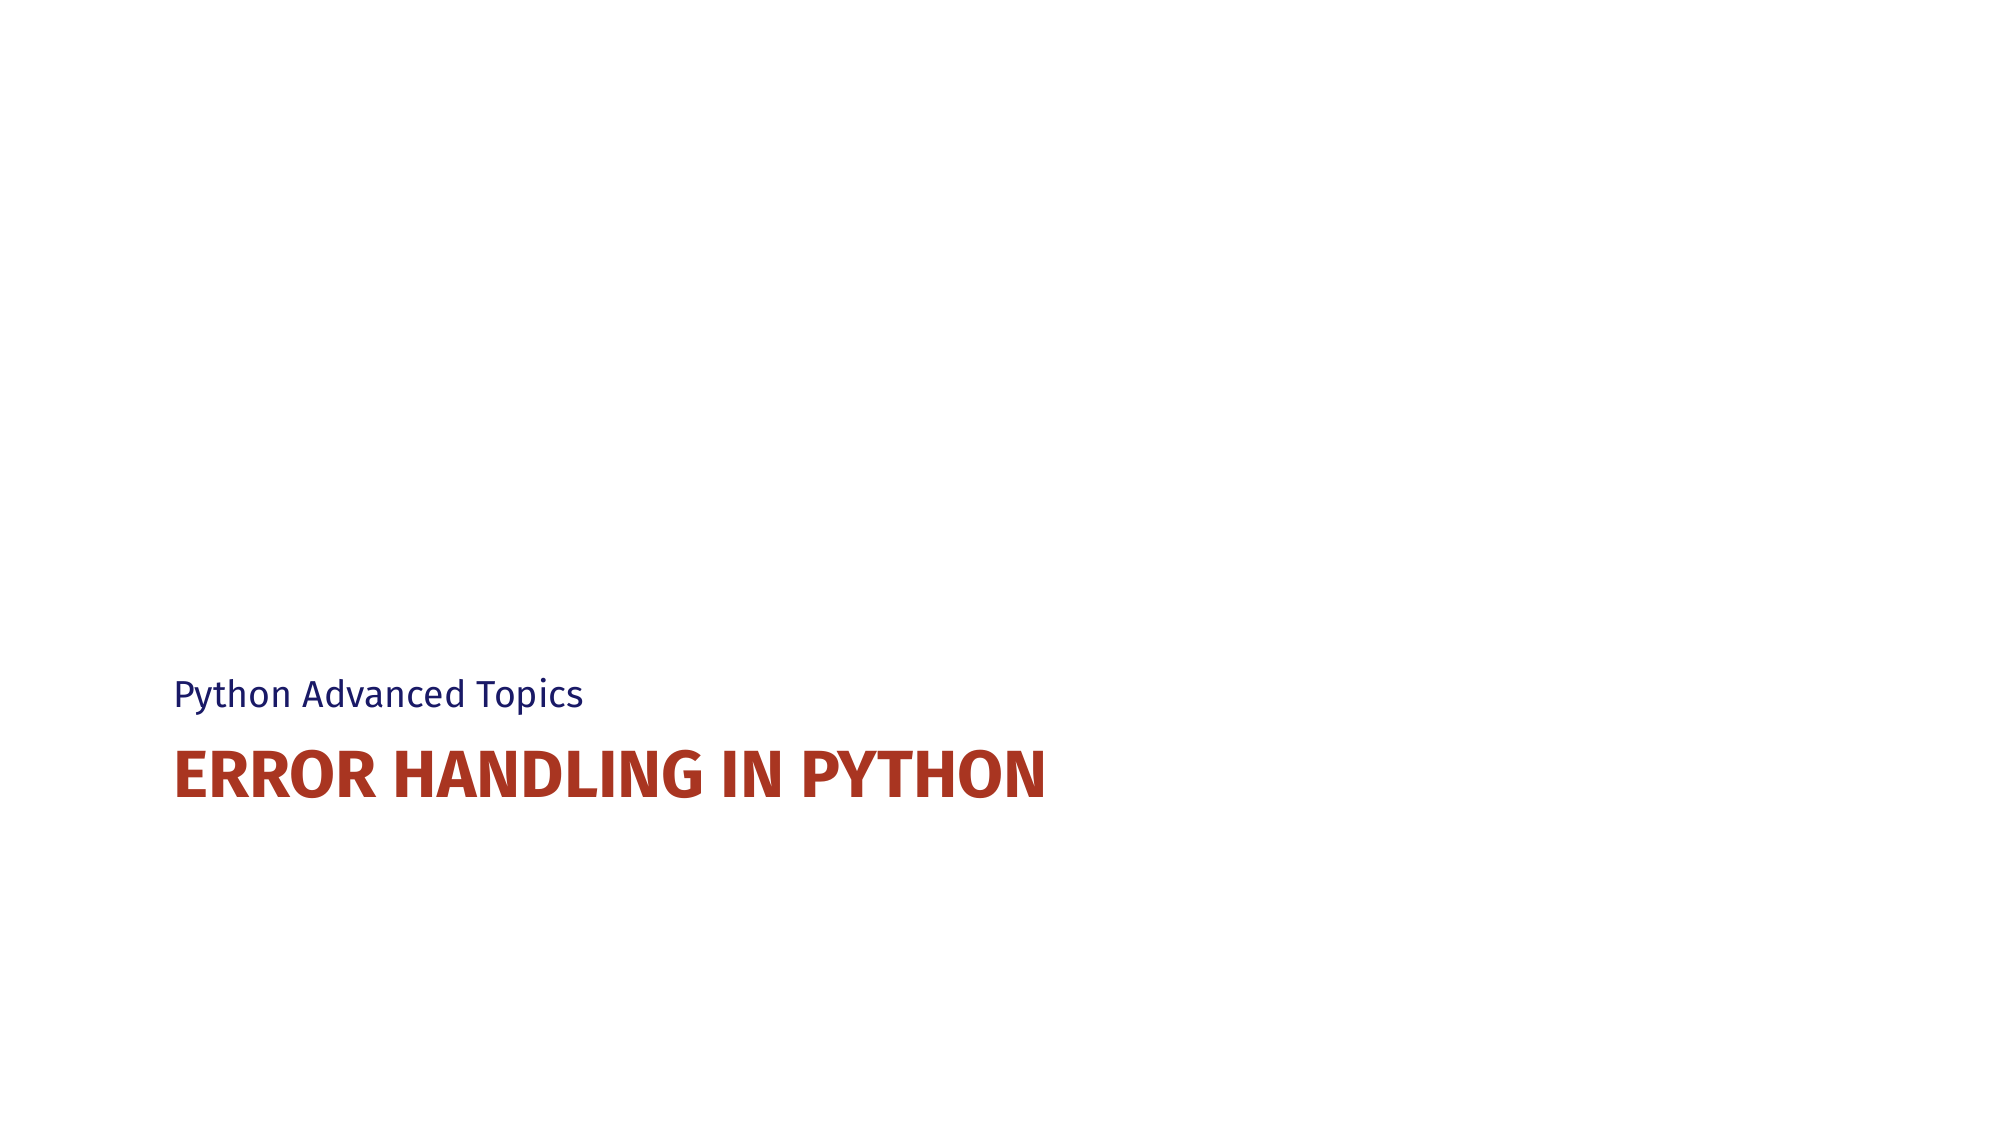

Python Advanced Topics
# Error Handling in Python